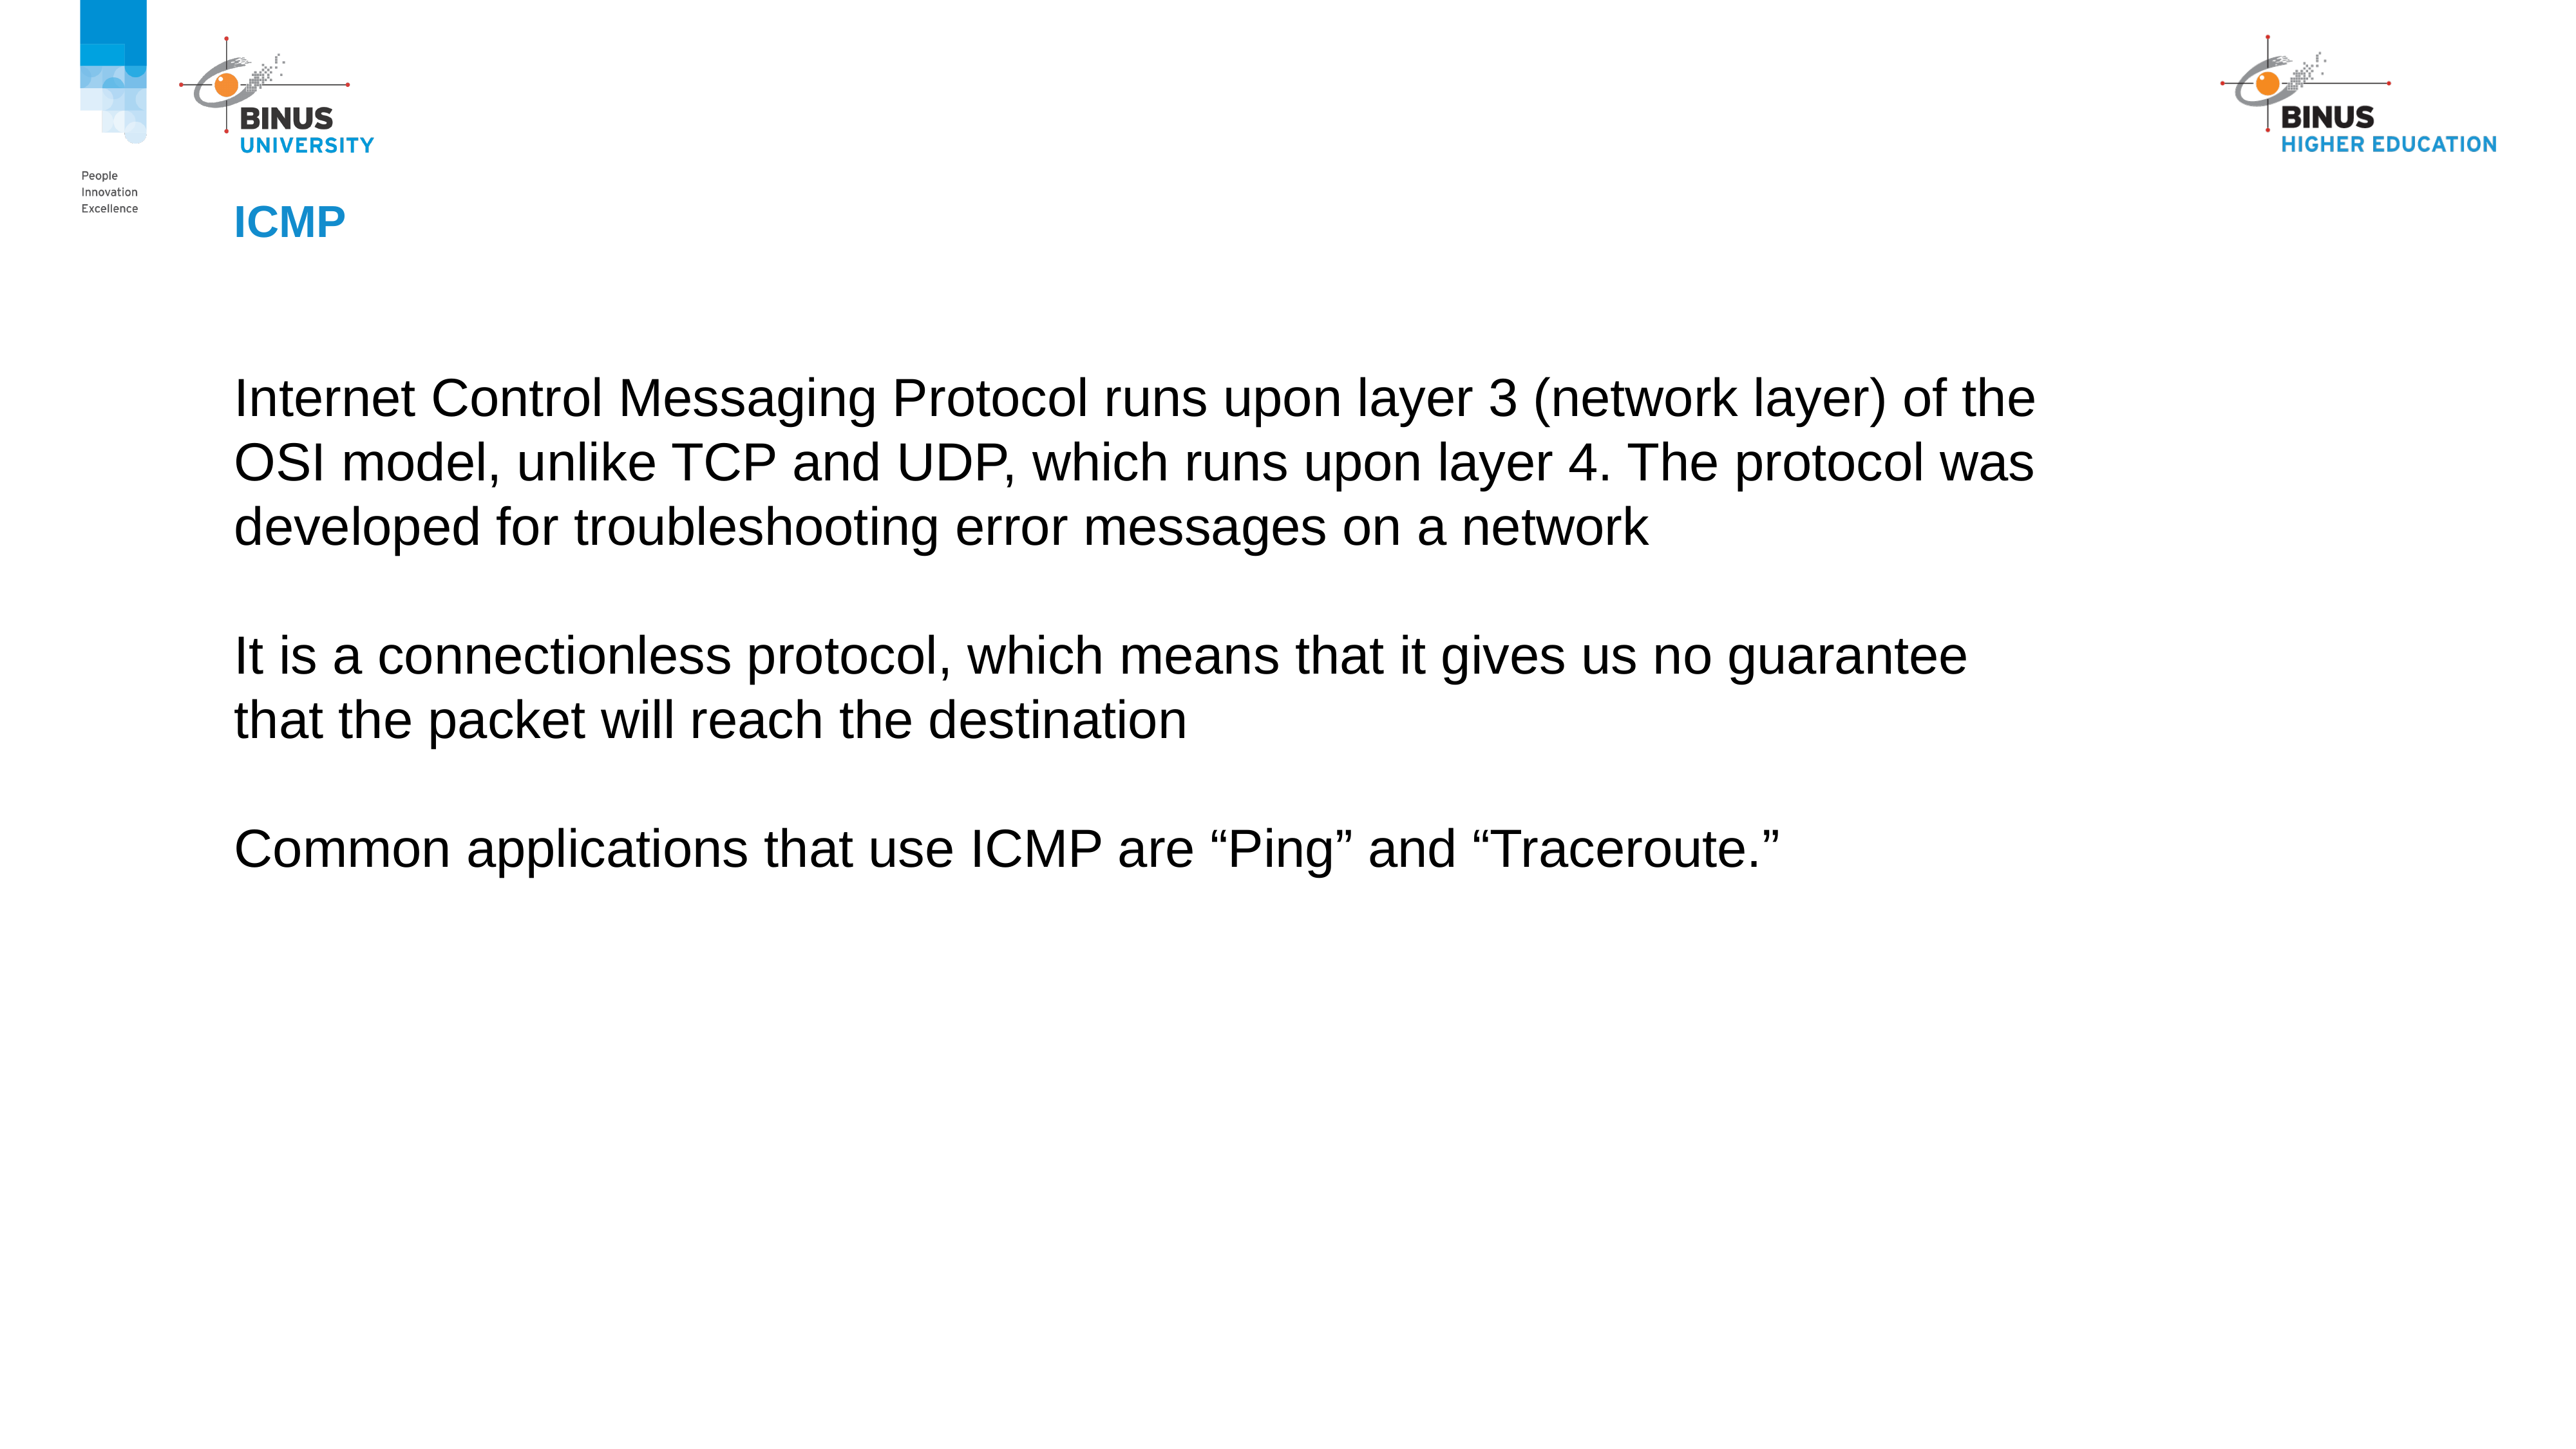

# icmp

Internet Control Messaging Protocol runs upon layer 3 (network layer) of the OSI model, unlike TCP and UDP, which runs upon layer 4. The protocol was developed for troubleshooting error messages on a network

It is a connectionless protocol, which means that it gives us no guarantee that the packet will reach the destination

Common applications that use ICMP are “Ping” and “Traceroute.”